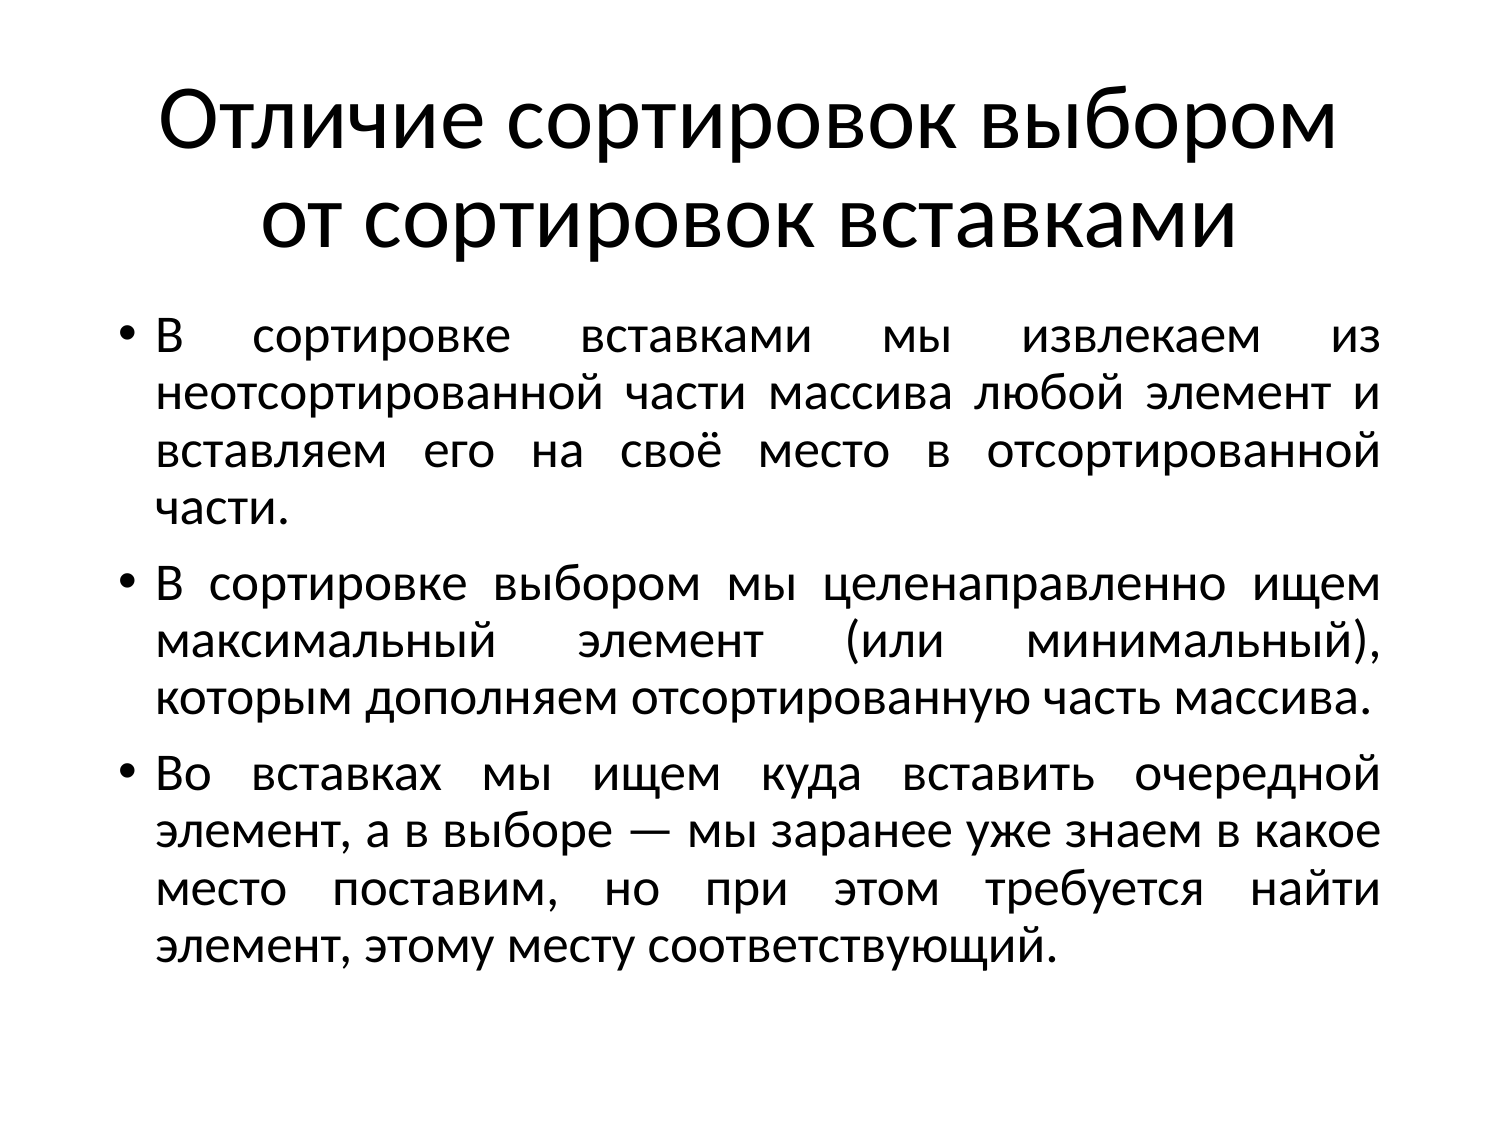

# Отличие сортировок выбором от сортировок вставками
В сортировке вставками мы извлекаем из неотсортированной части массива любой элемент и вставляем его на своё место в отсортированной части.
В сортировке выбором мы целенаправленно ищем максимальный элемент (или минимальный), которым дополняем отсортированную часть массива.
Во вставках мы ищем куда вставить очередной элемент, а в выборе — мы заранее уже знаем в какое место поставим, но при этом требуется найти элемент, этому месту соответствующий.